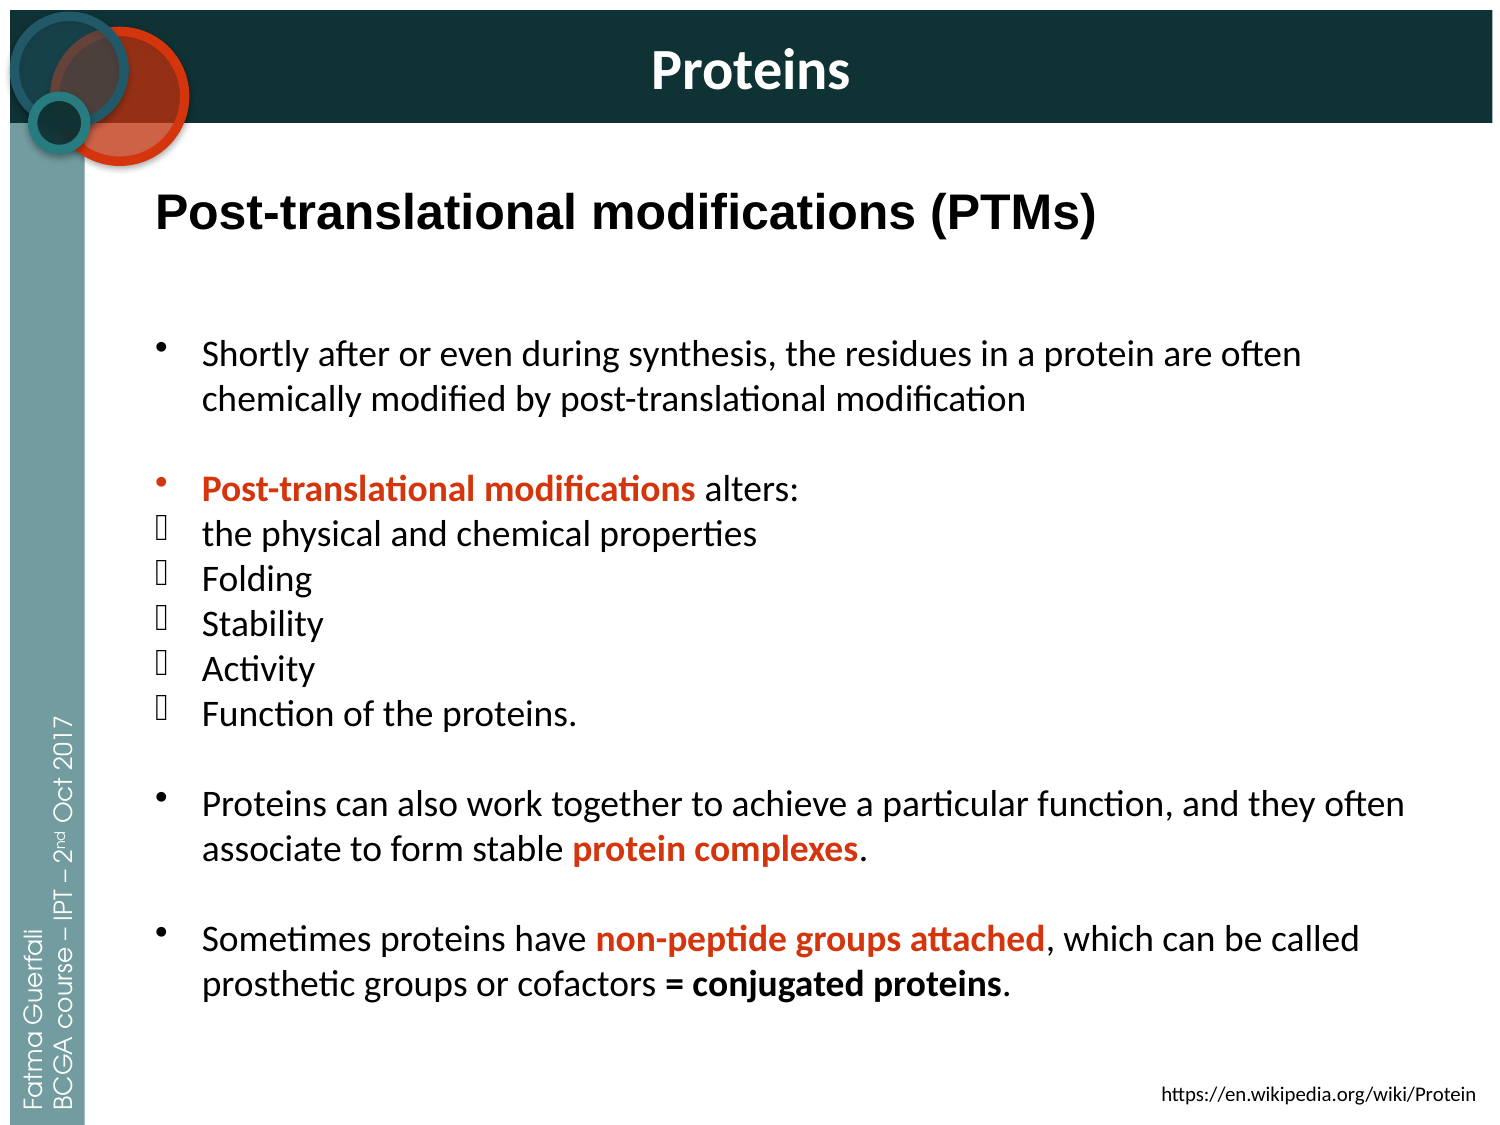

Proteins

Post-translational modifications (PTMs)

Shortly after or even during synthesis, the residues in a protein are often chemically modified by post-translational modification

Post-translational modifications alters:
the physical and chemical properties
Folding
Stability
Activity
Function of the proteins.

Proteins can also work together to achieve a particular function, and they often associate to form stable protein complexes.

Sometimes proteins have non-peptide groups attached, which can be called prosthetic groups or cofactors = conjugated proteins.

Fatma Guerfali
BCGA course – IPT – 2nd Oct 2017
https://en.wikipedia.org/wiki/Protein